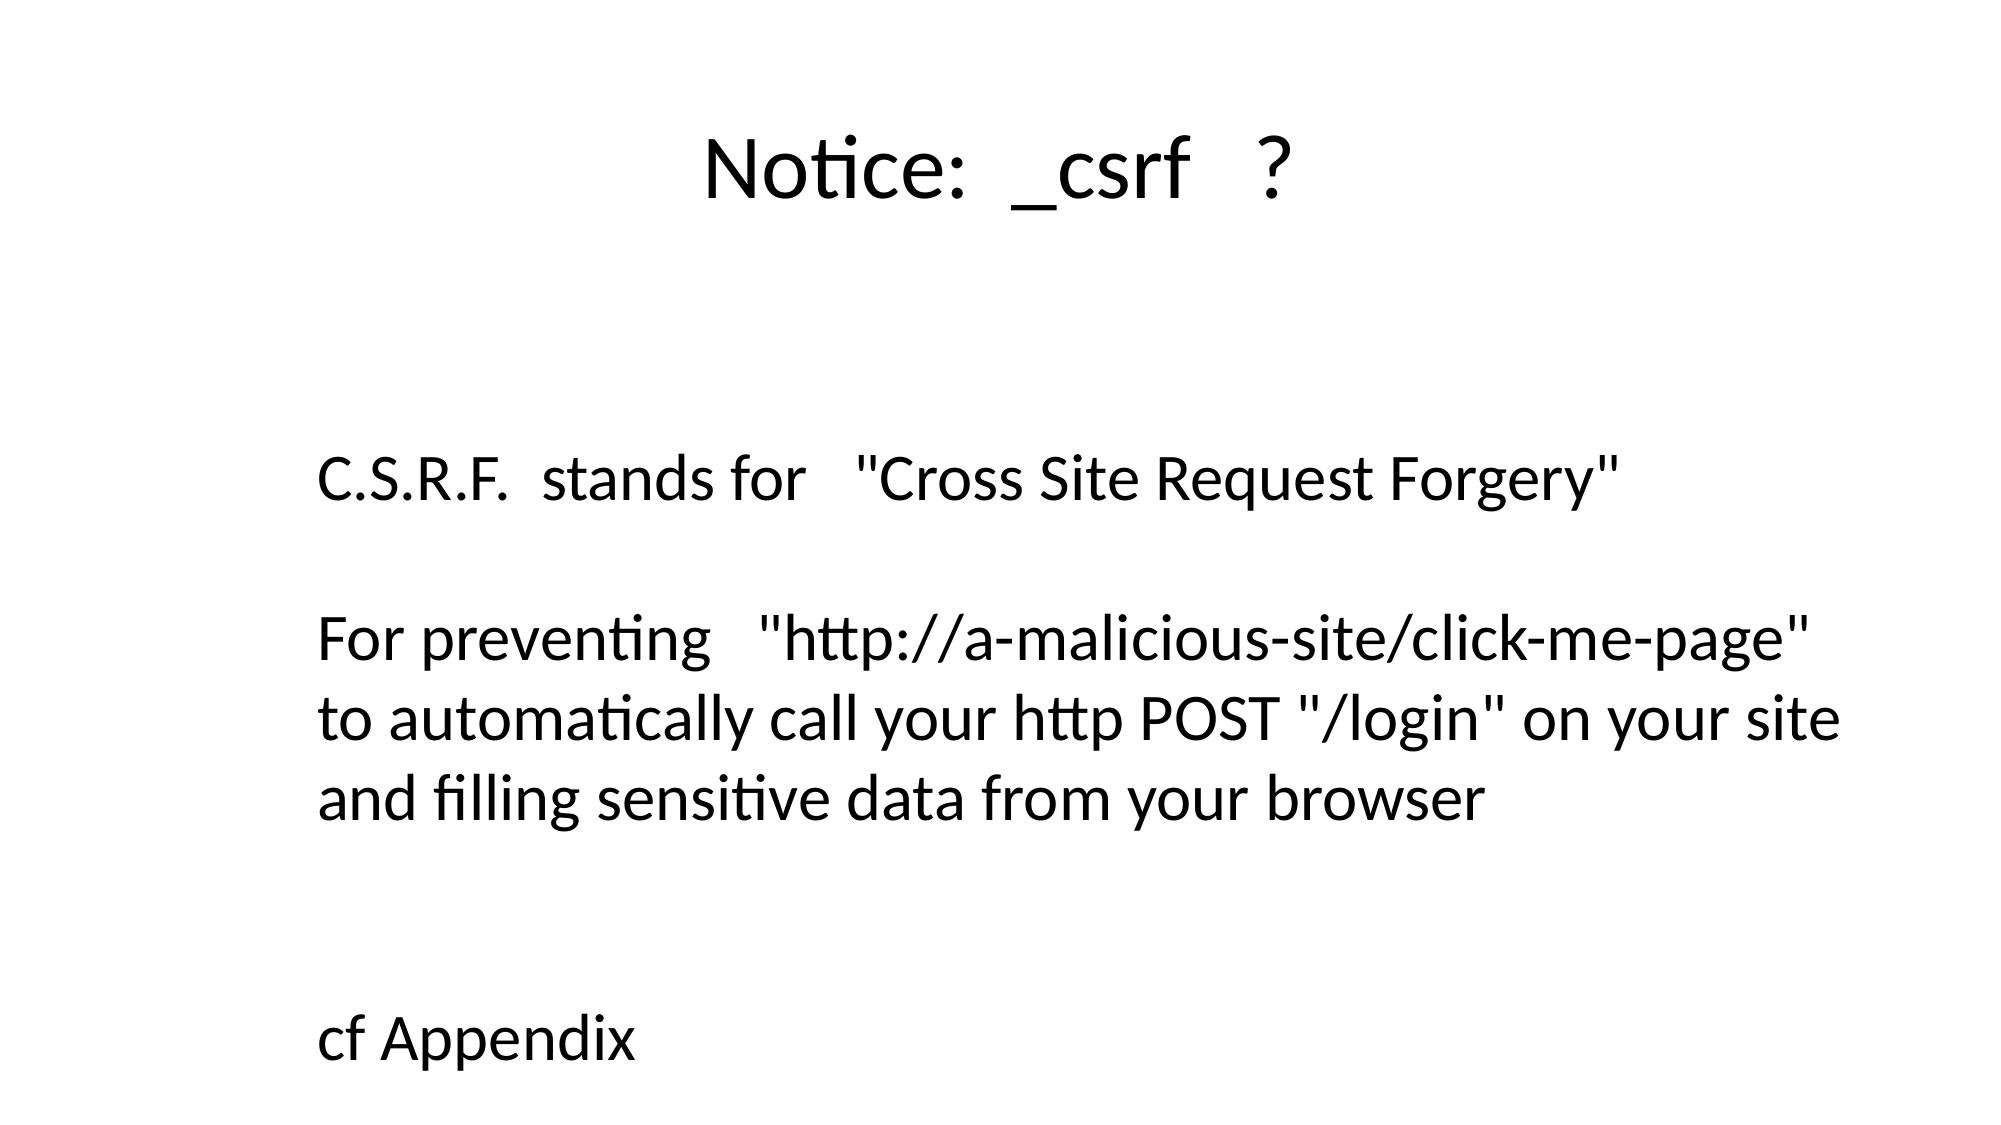

# Notice:  _csrf   ?
C.S.R.F.  stands for   "Cross Site Request Forgery"

For preventing   "http://a-malicious-site/click-me-page"
to automatically call your http POST "/login" on your site
and filling sensitive data from your browser

cf Appendix